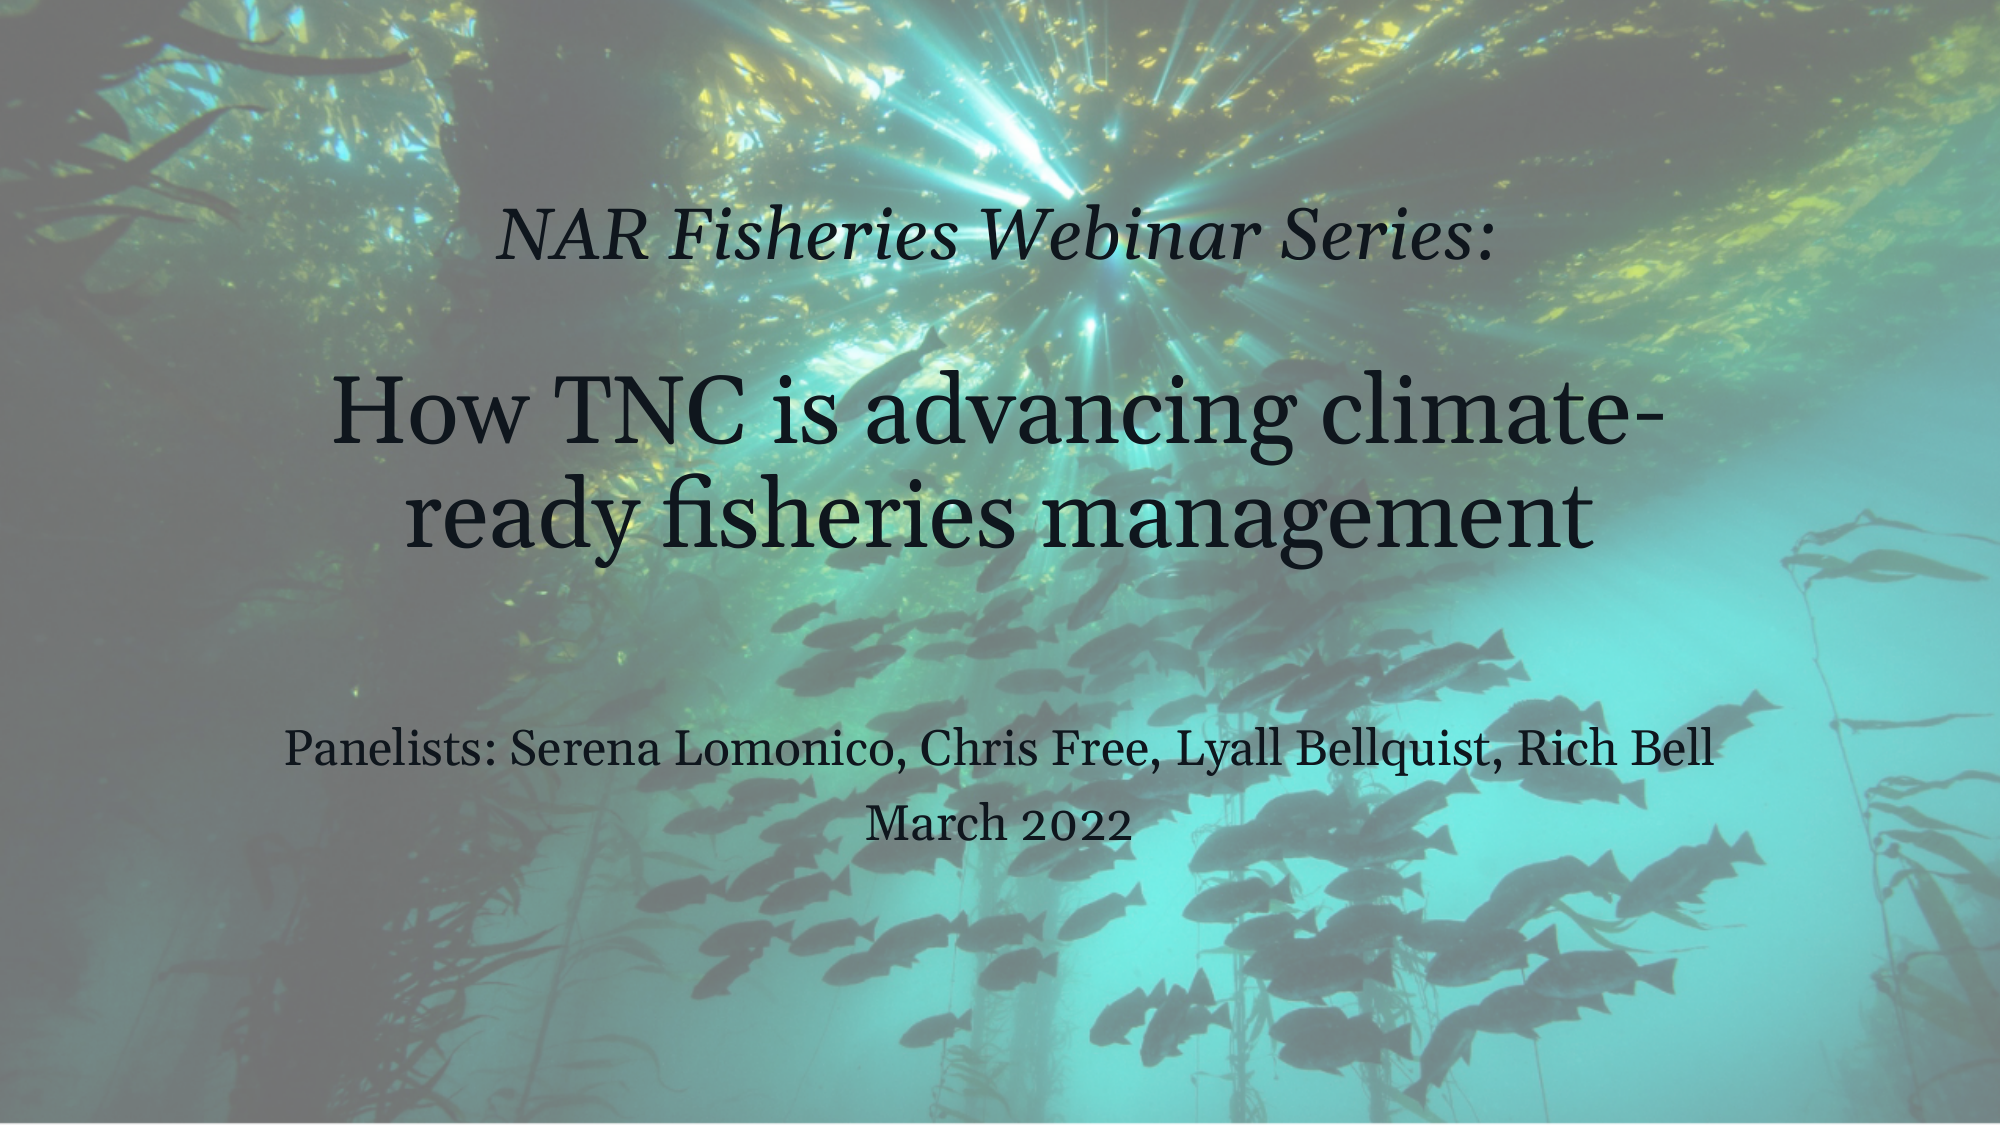

# NAR Fisheries Webinar Series: How TNC is advancing climate-ready fisheries management
Panelists: Serena Lomonico, Chris Free, Lyall Bellquist, Rich Bell
March 2022